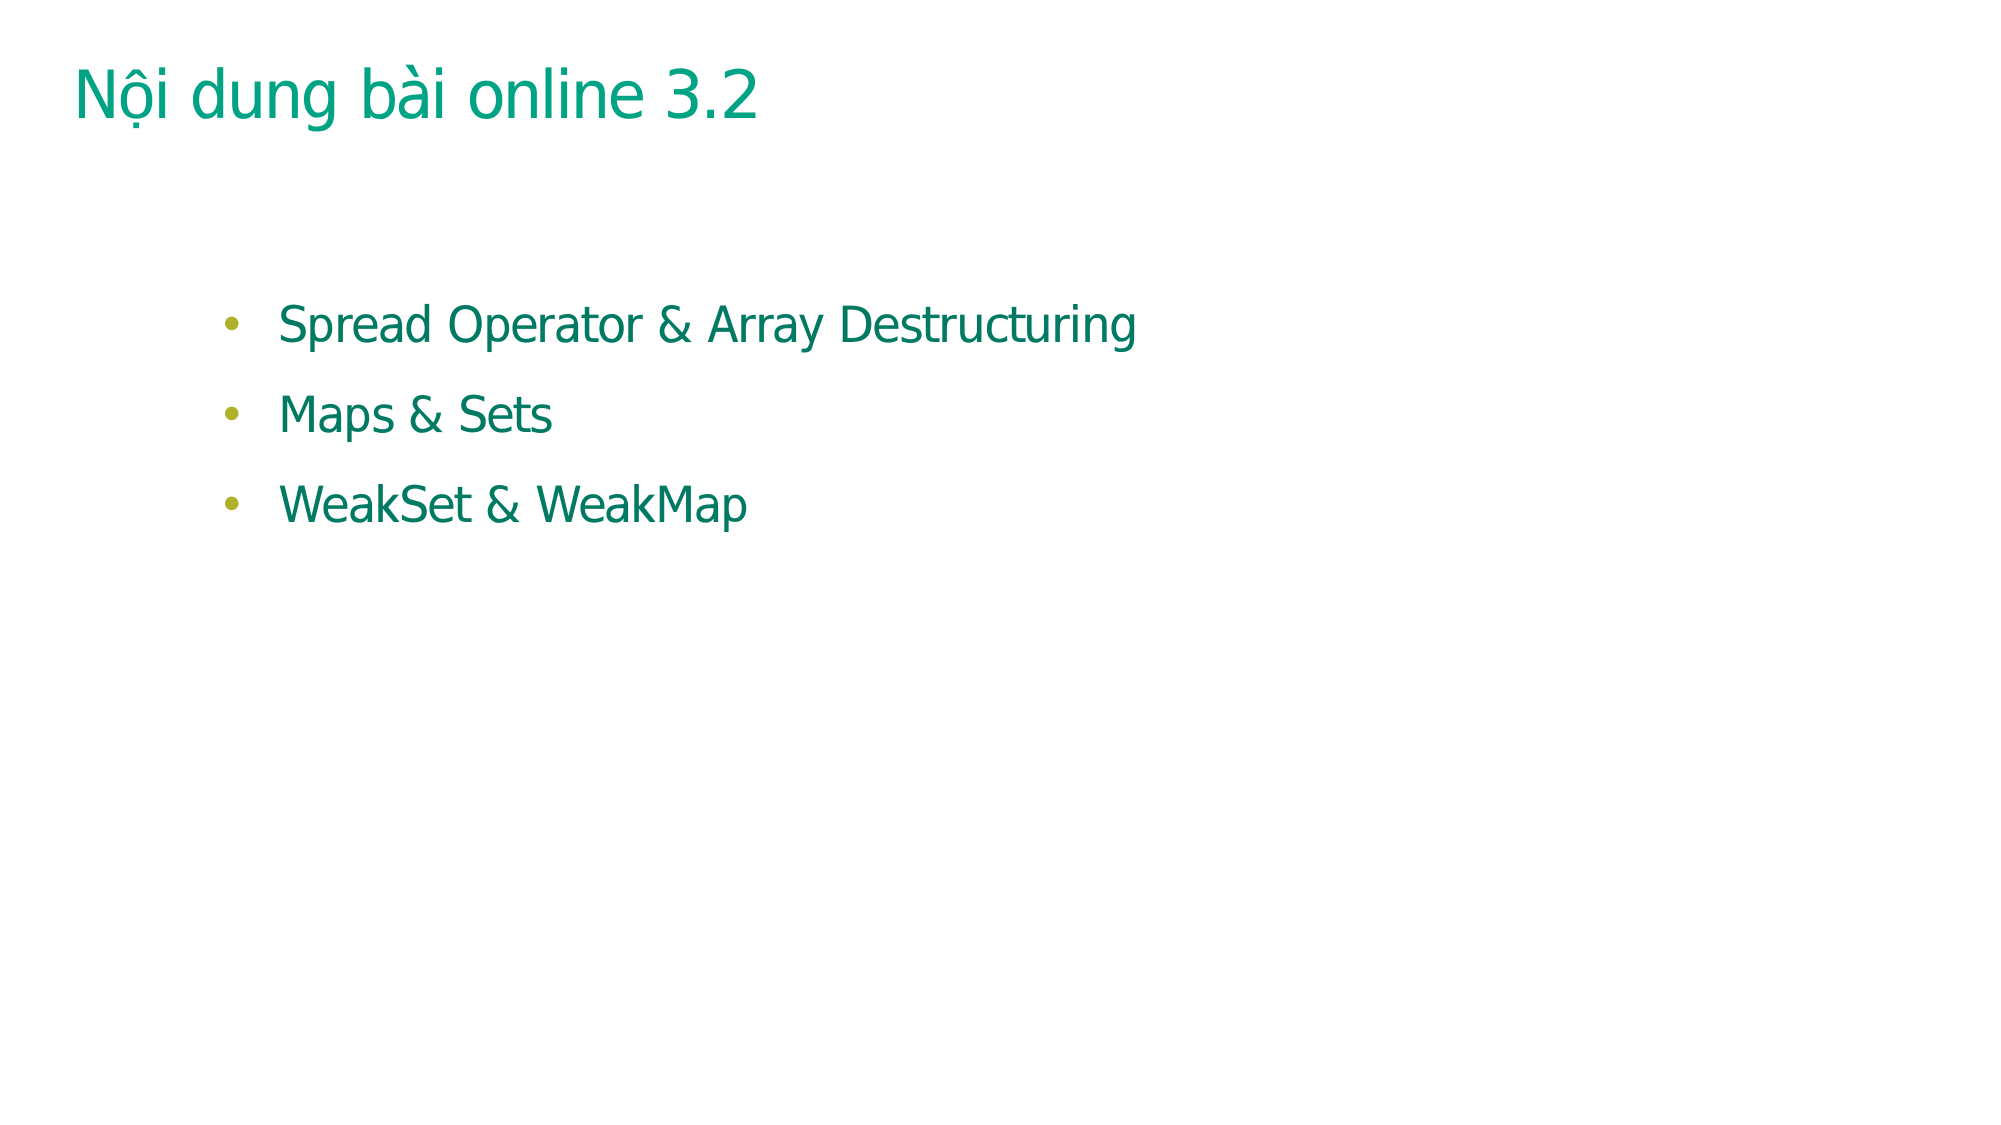

# Nội dung bài online 3.2
Spread Operator & Array Destructuring
Maps & Sets
WeakSet & WeakMap